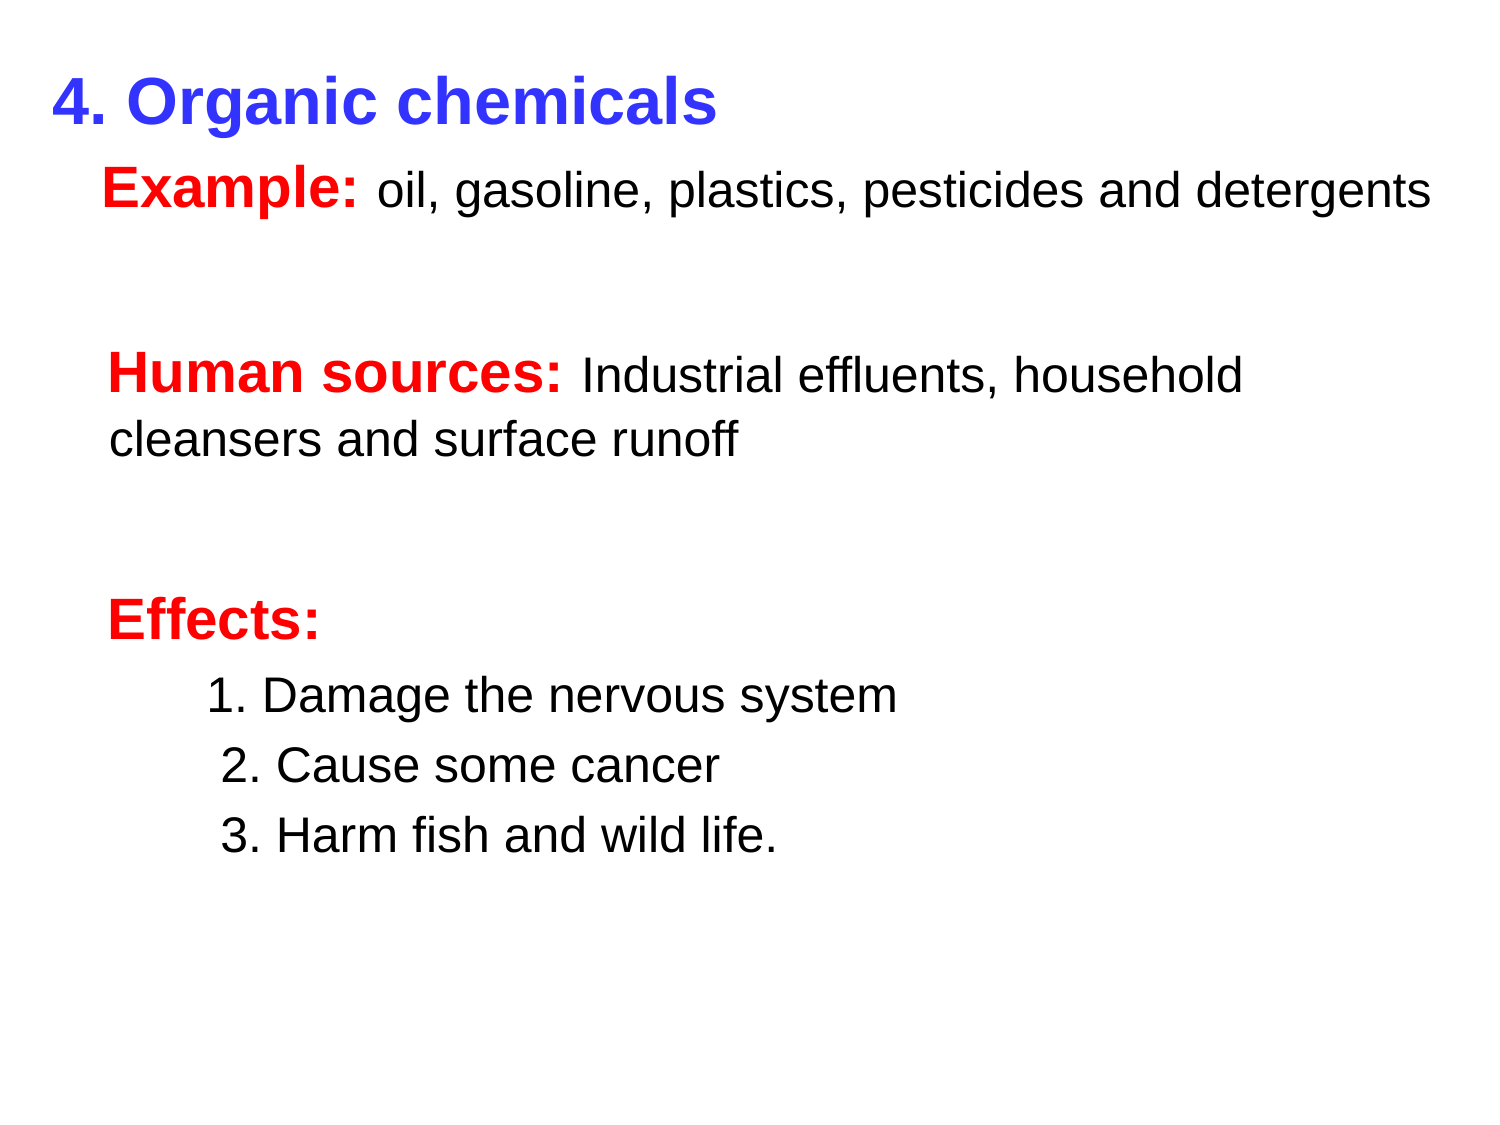

4. Organic chemicals
   Example: oil, gasoline, plastics, pesticides and detergents

   Human sources: Industrial effluents, household cleansers and surface runoff

   Effects:
           1. Damage the nervous system
            2. Cause some cancer
            3. Harm fish and wild life.